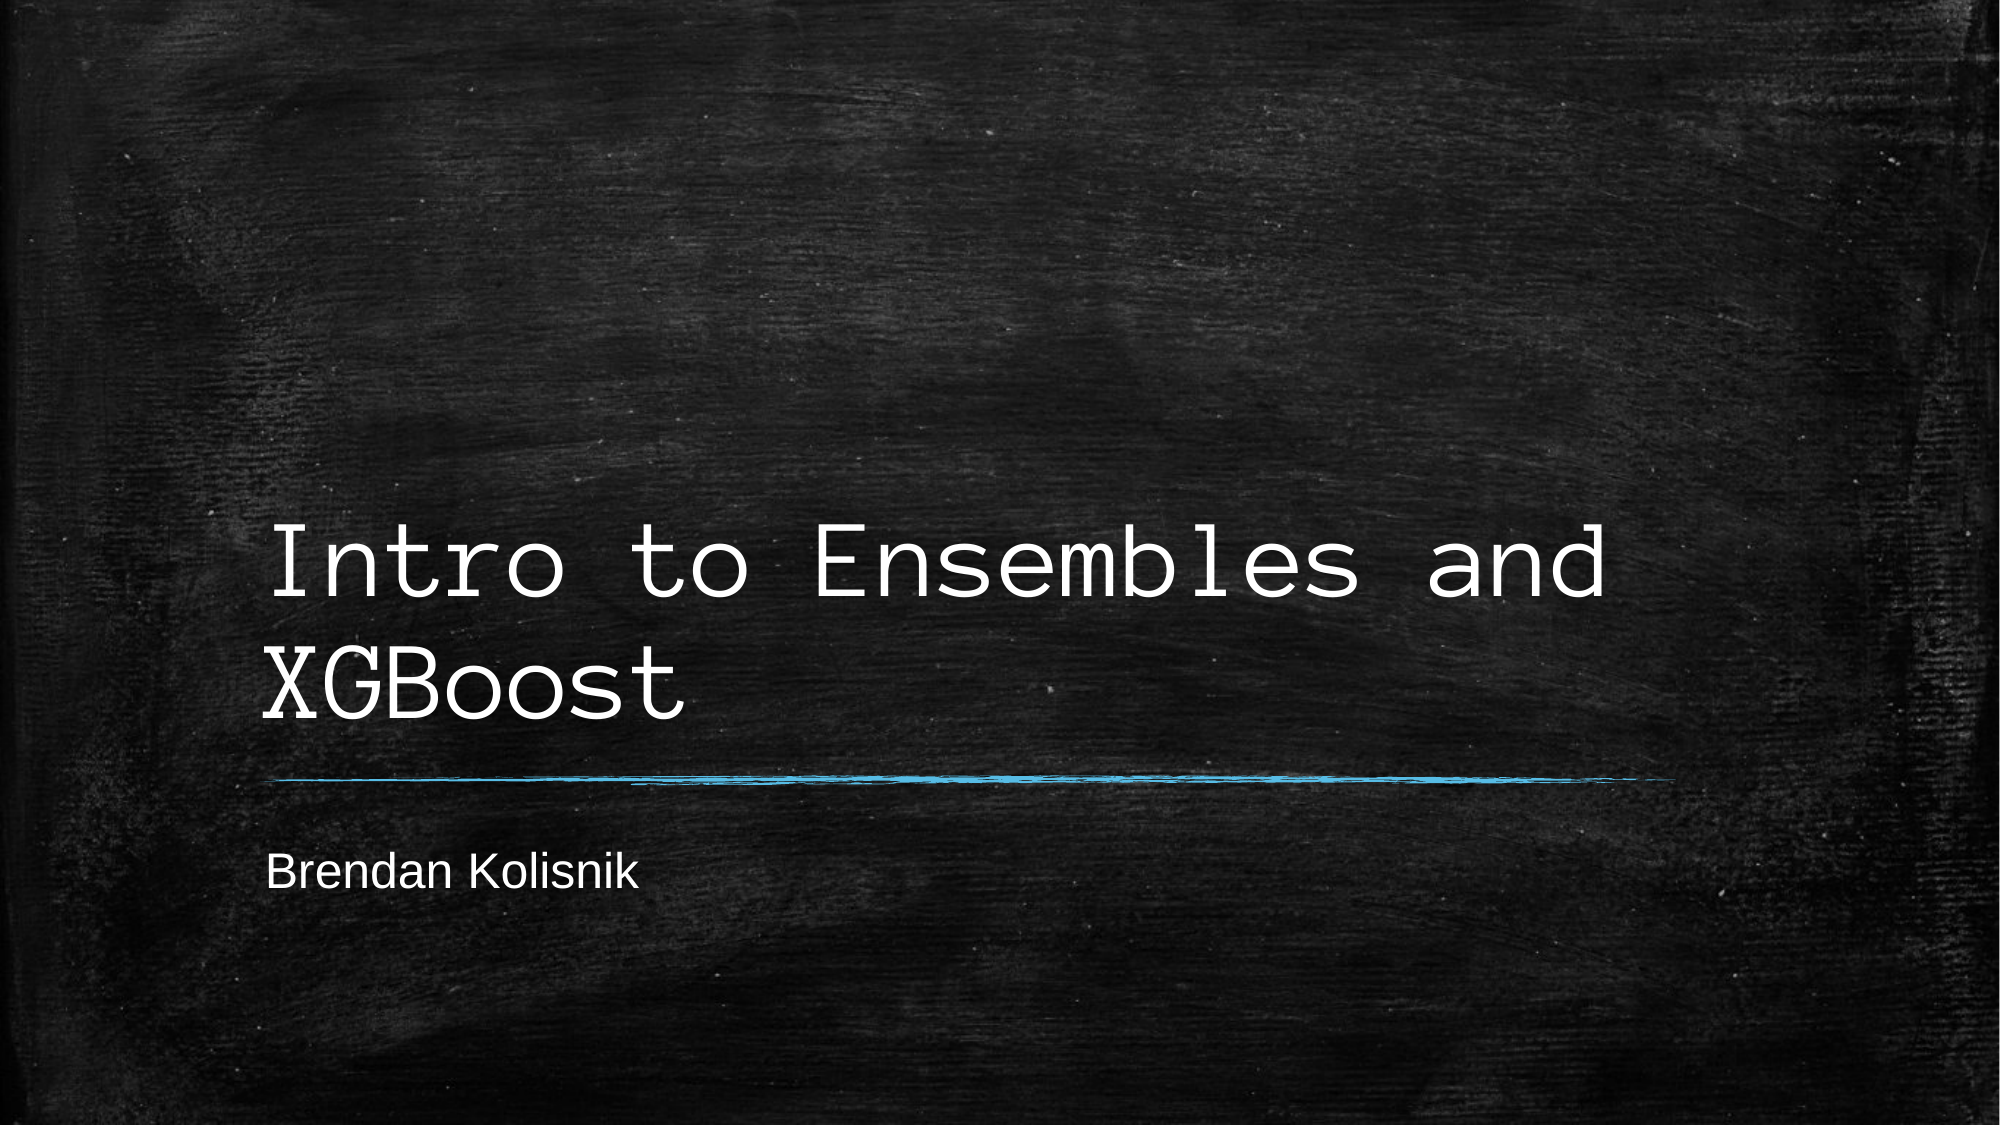

# Intro to Ensembles and XGBoost
Brendan Kolisnik